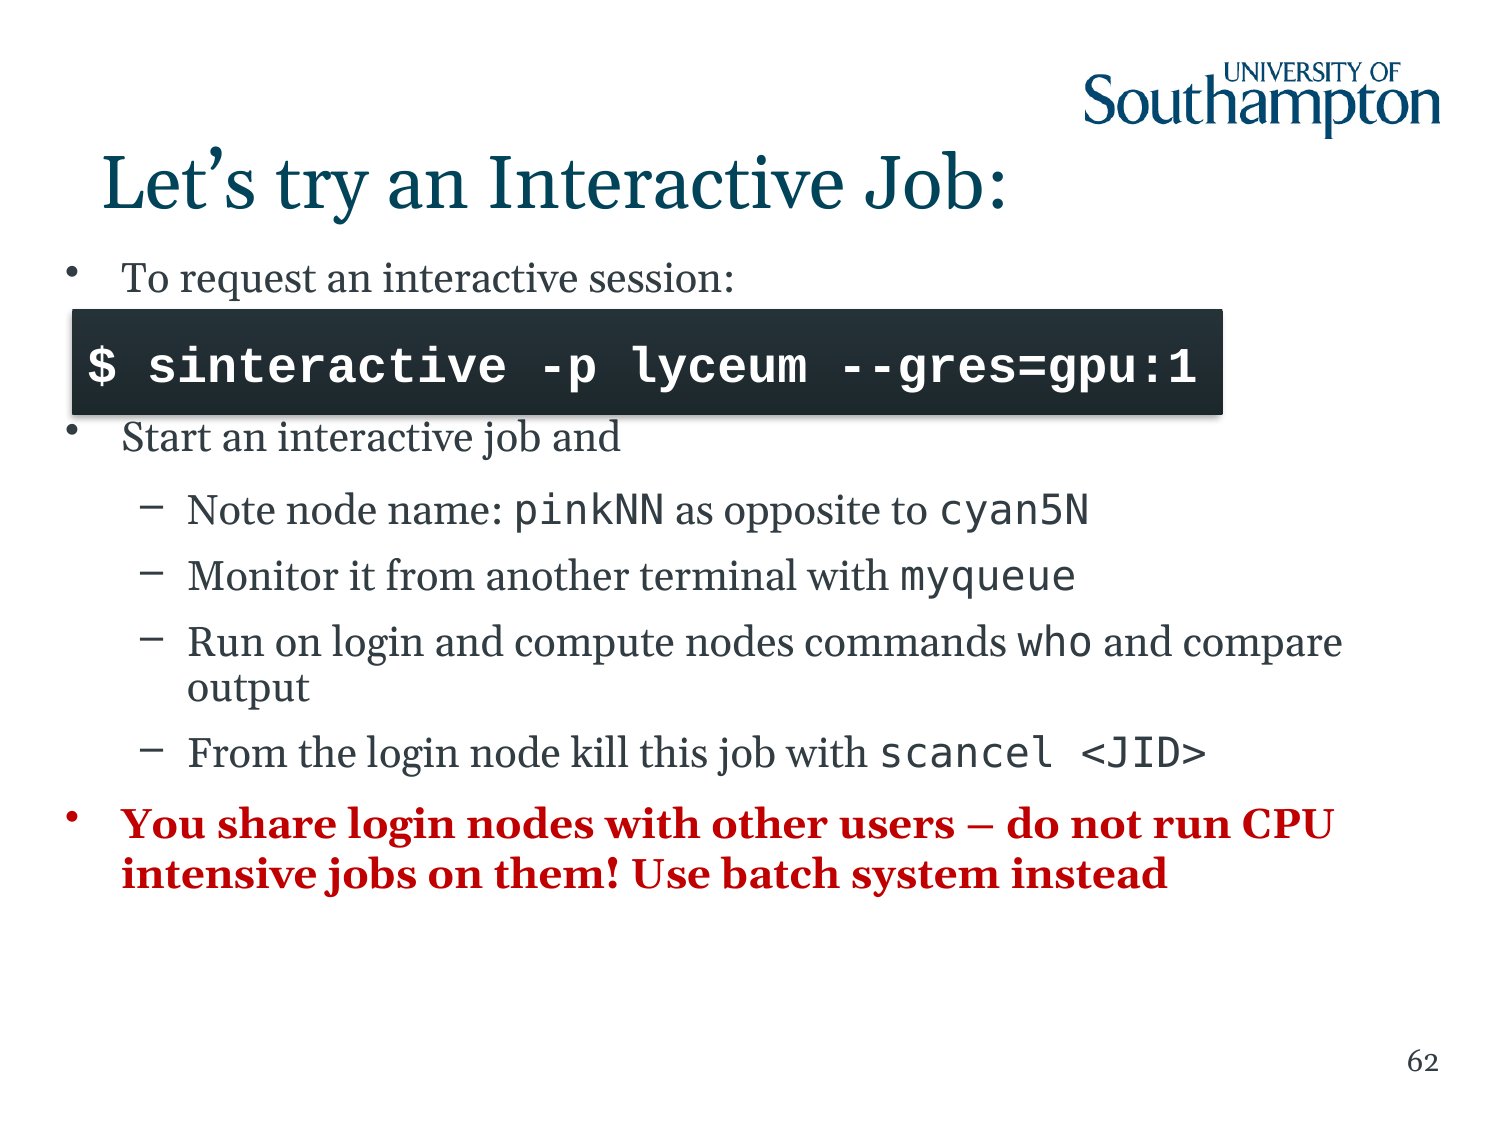

# Let’s try an Interactive Job:
To request an interactive session:

Start an interactive job and
Note node name: pinkNN as opposite to cyan5N
Monitor it from another terminal with myqueue
Run on login and compute nodes commands who and compare output
From the login node kill this job with scancel <JID>
You share login nodes with other users – do not run CPU intensive jobs on them! Use batch system instead

$ sinteractive -p lyceum --gres=gpu:1
62